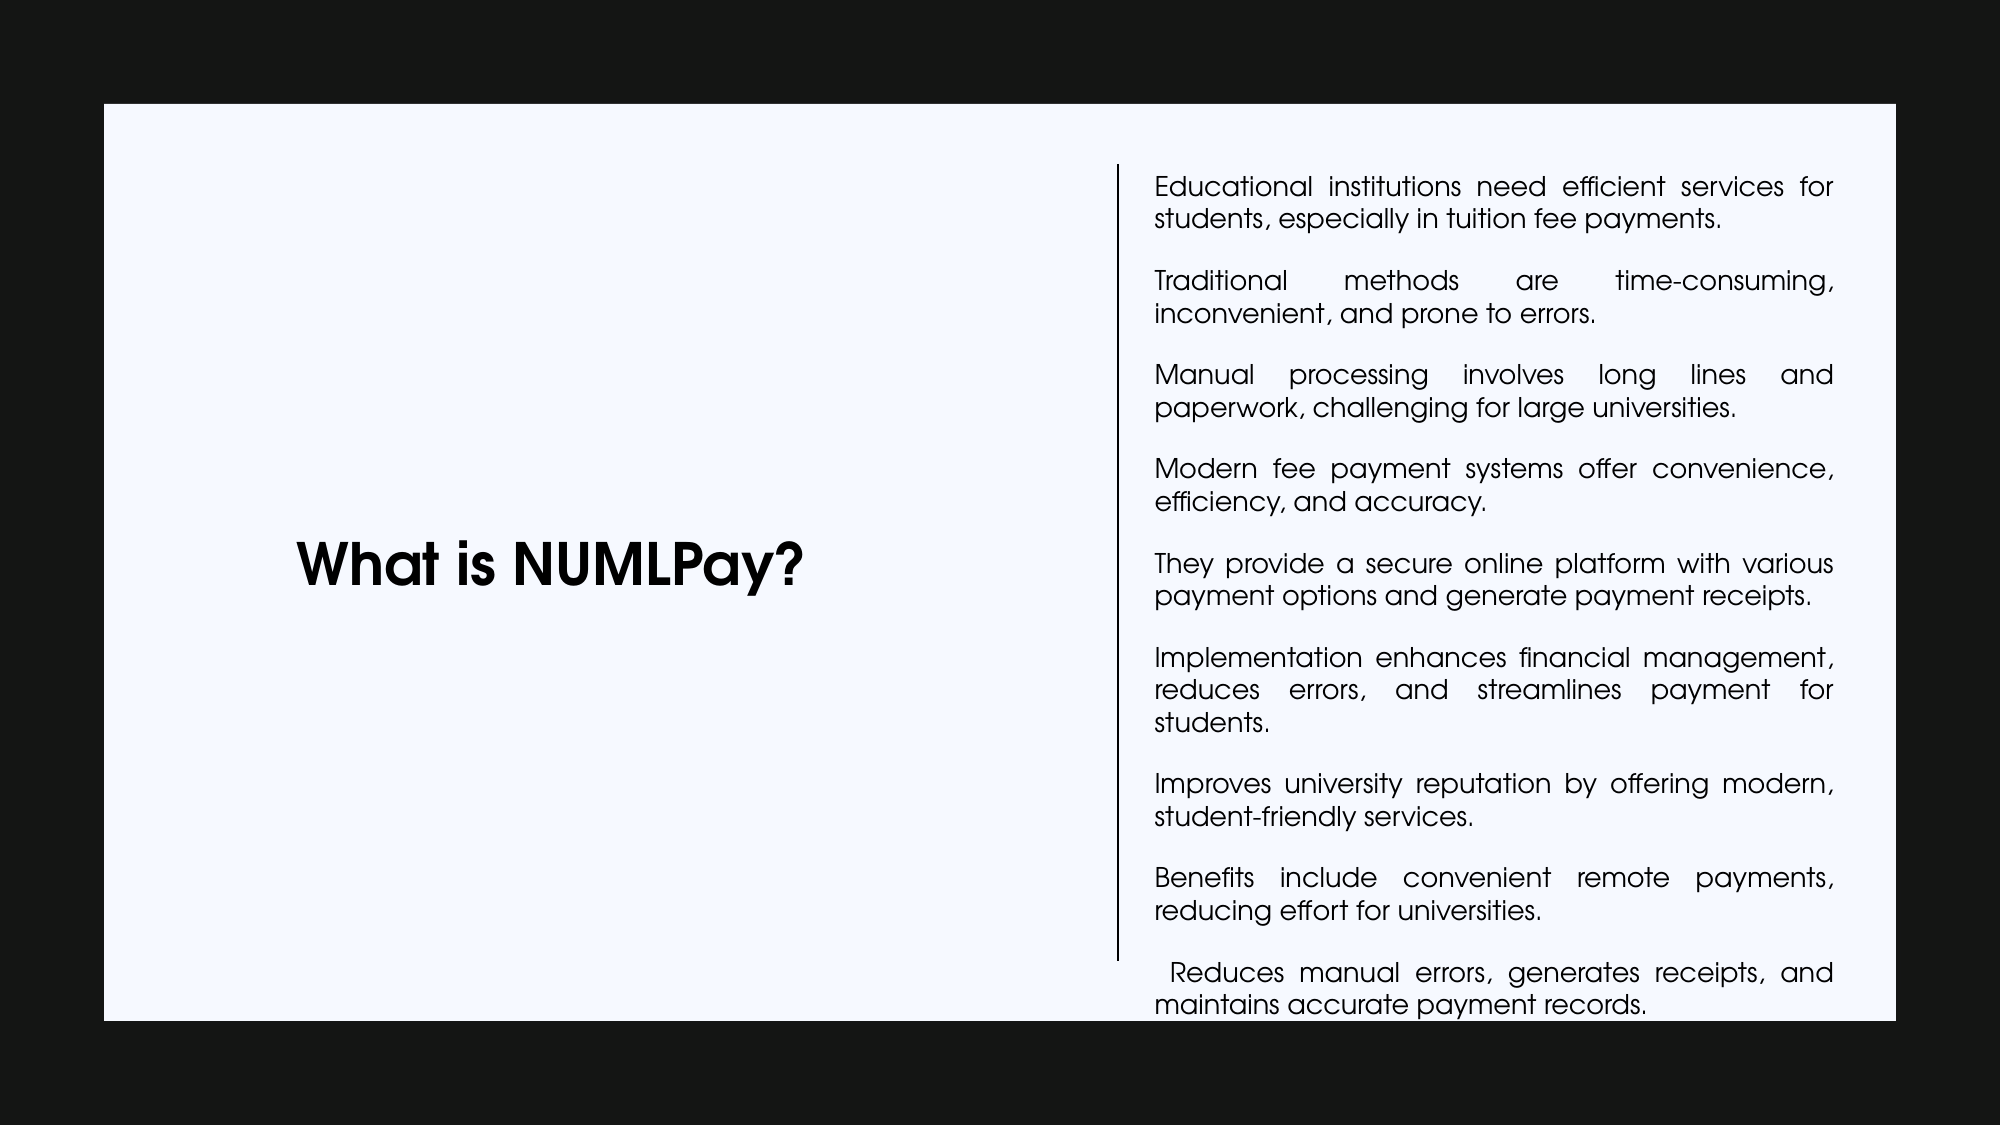

Educational institutions need efficient services for students, especially in tuition fee payments.
Traditional methods are time-consuming, inconvenient, and prone to errors.
Manual processing involves long lines and paperwork, challenging for large universities.
Modern fee payment systems offer convenience, efficiency, and accuracy.
They provide a secure online platform with various payment options and generate payment receipts.
Implementation enhances financial management, reduces errors, and streamlines payment for students.
Improves university reputation by offering modern, student-friendly services.
Benefits include convenient remote payments, reducing effort for universities.
 Reduces manual errors, generates receipts, and maintains accurate payment records.
# What is NUMLPay?